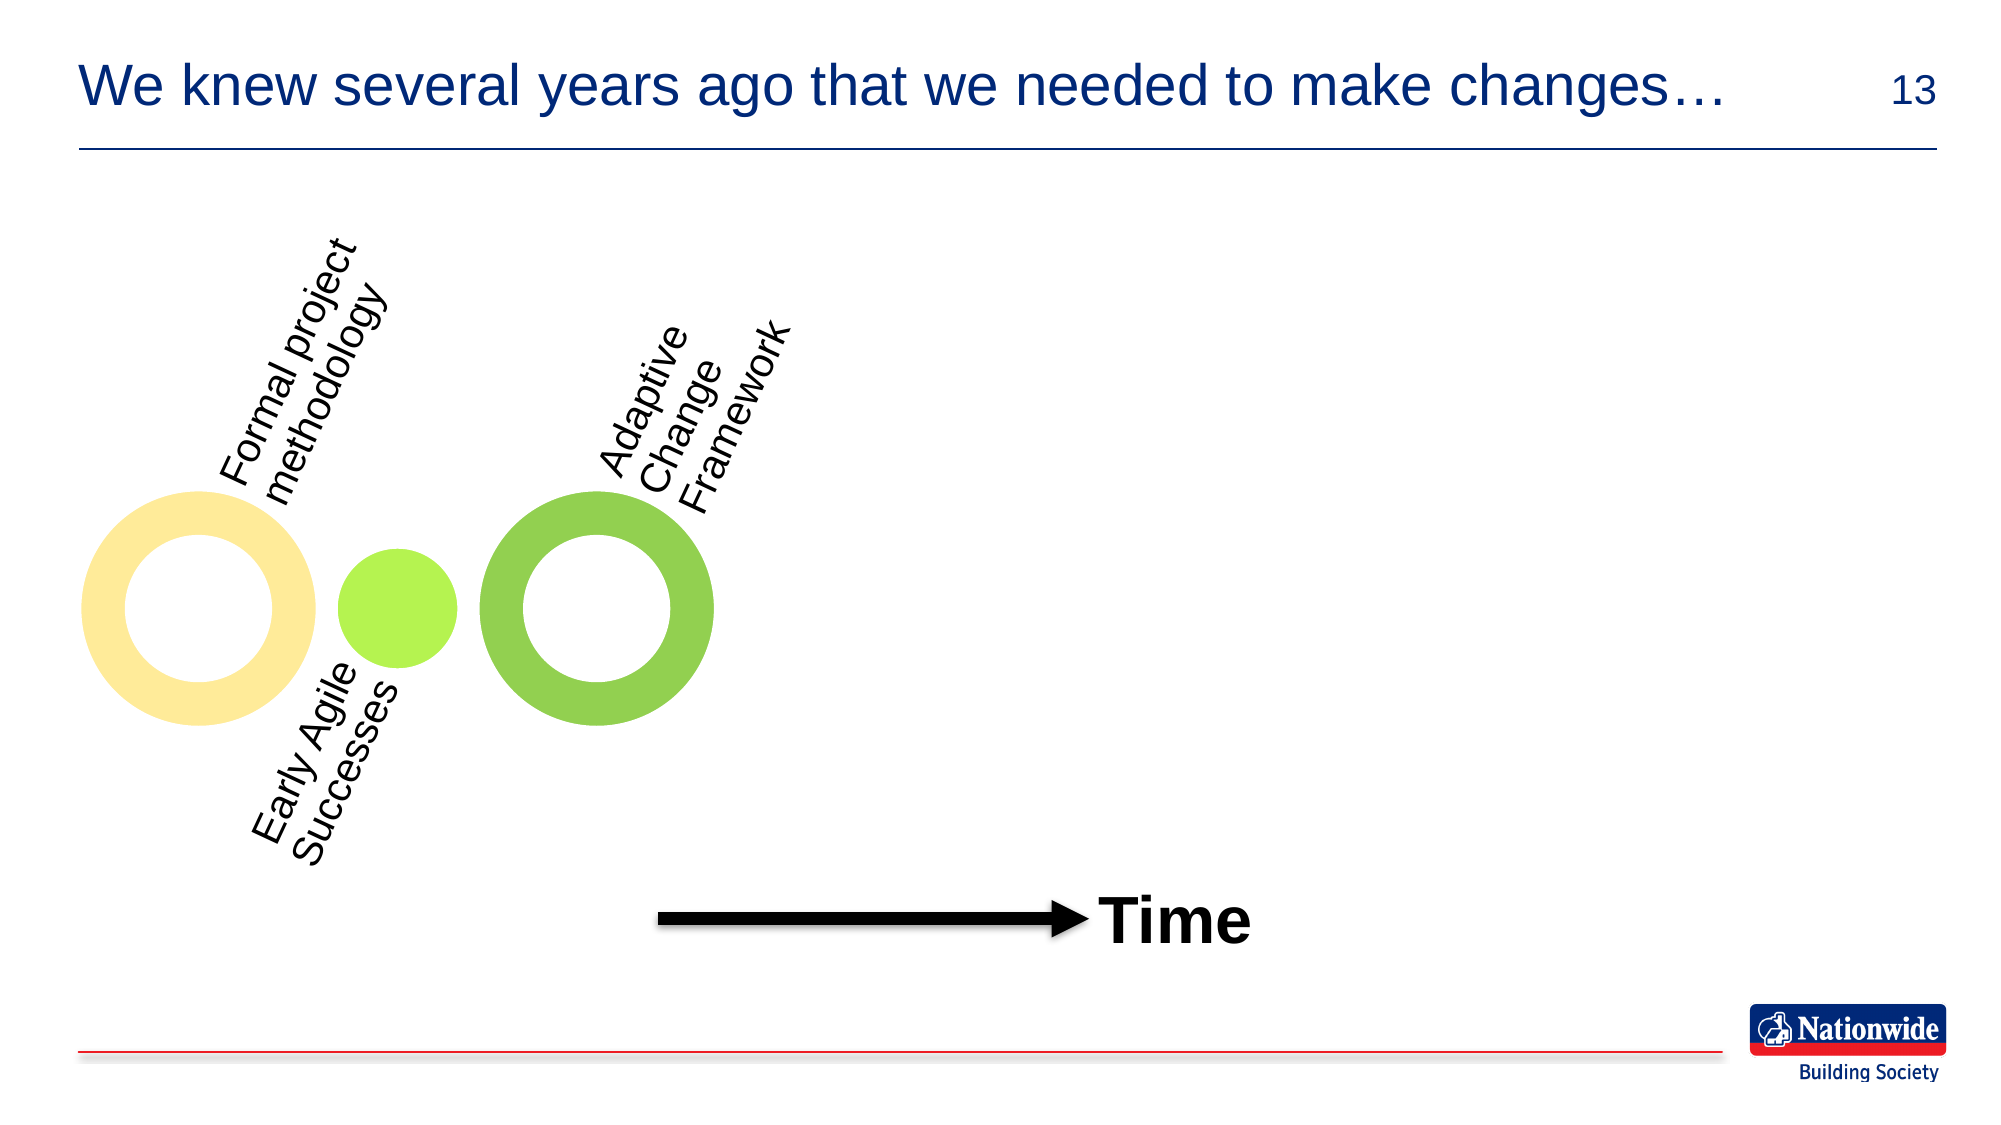

# We knew several years ago that we needed to make changes…
13

Formal project methodology
Adaptive Change Framework

Early Agile Successes
Time